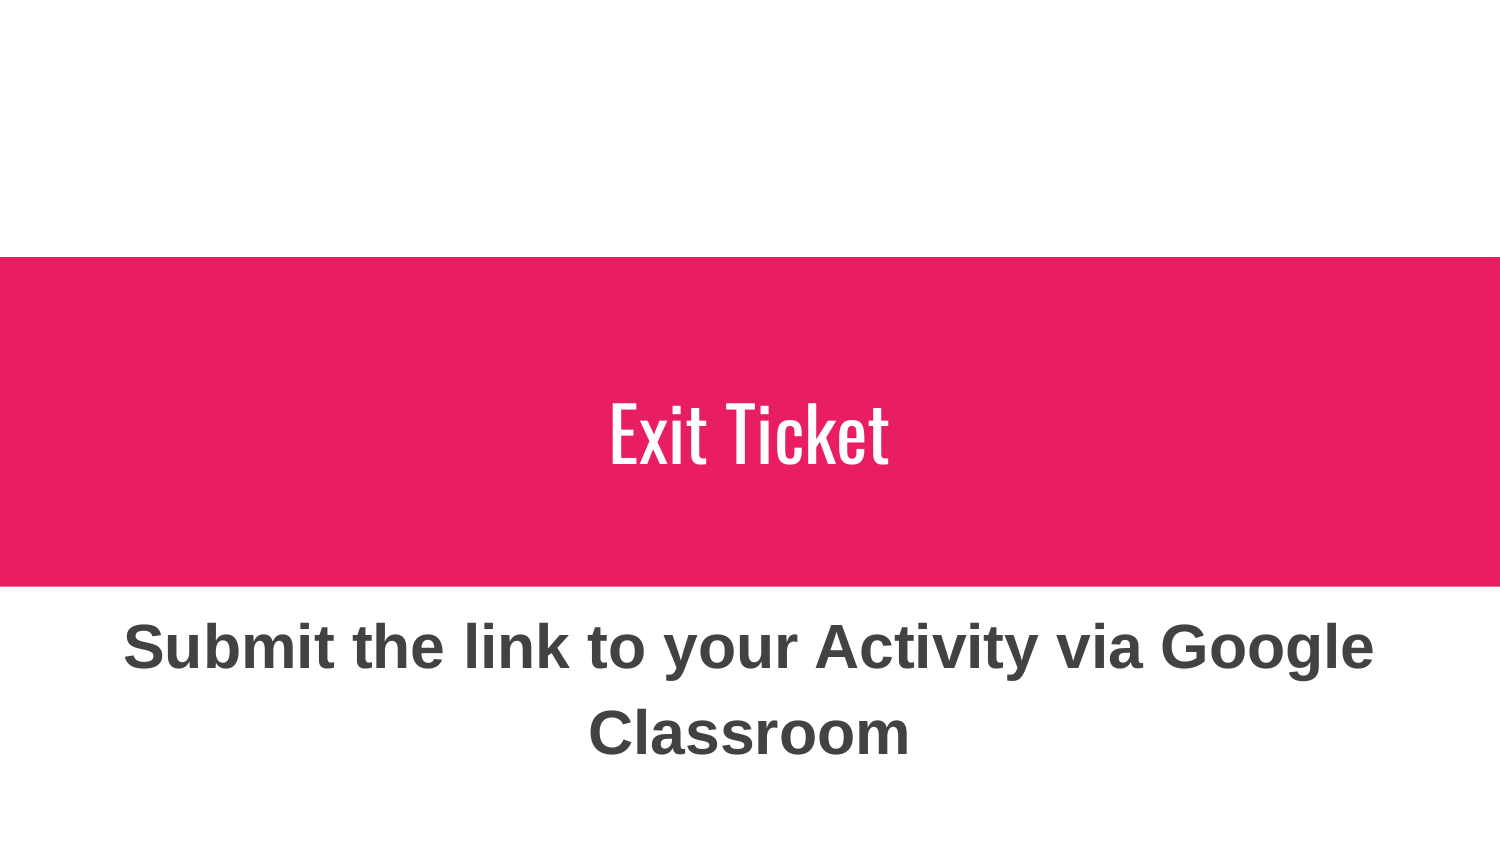

# Exit Ticket
Submit the link to your Activity via Google Classroom